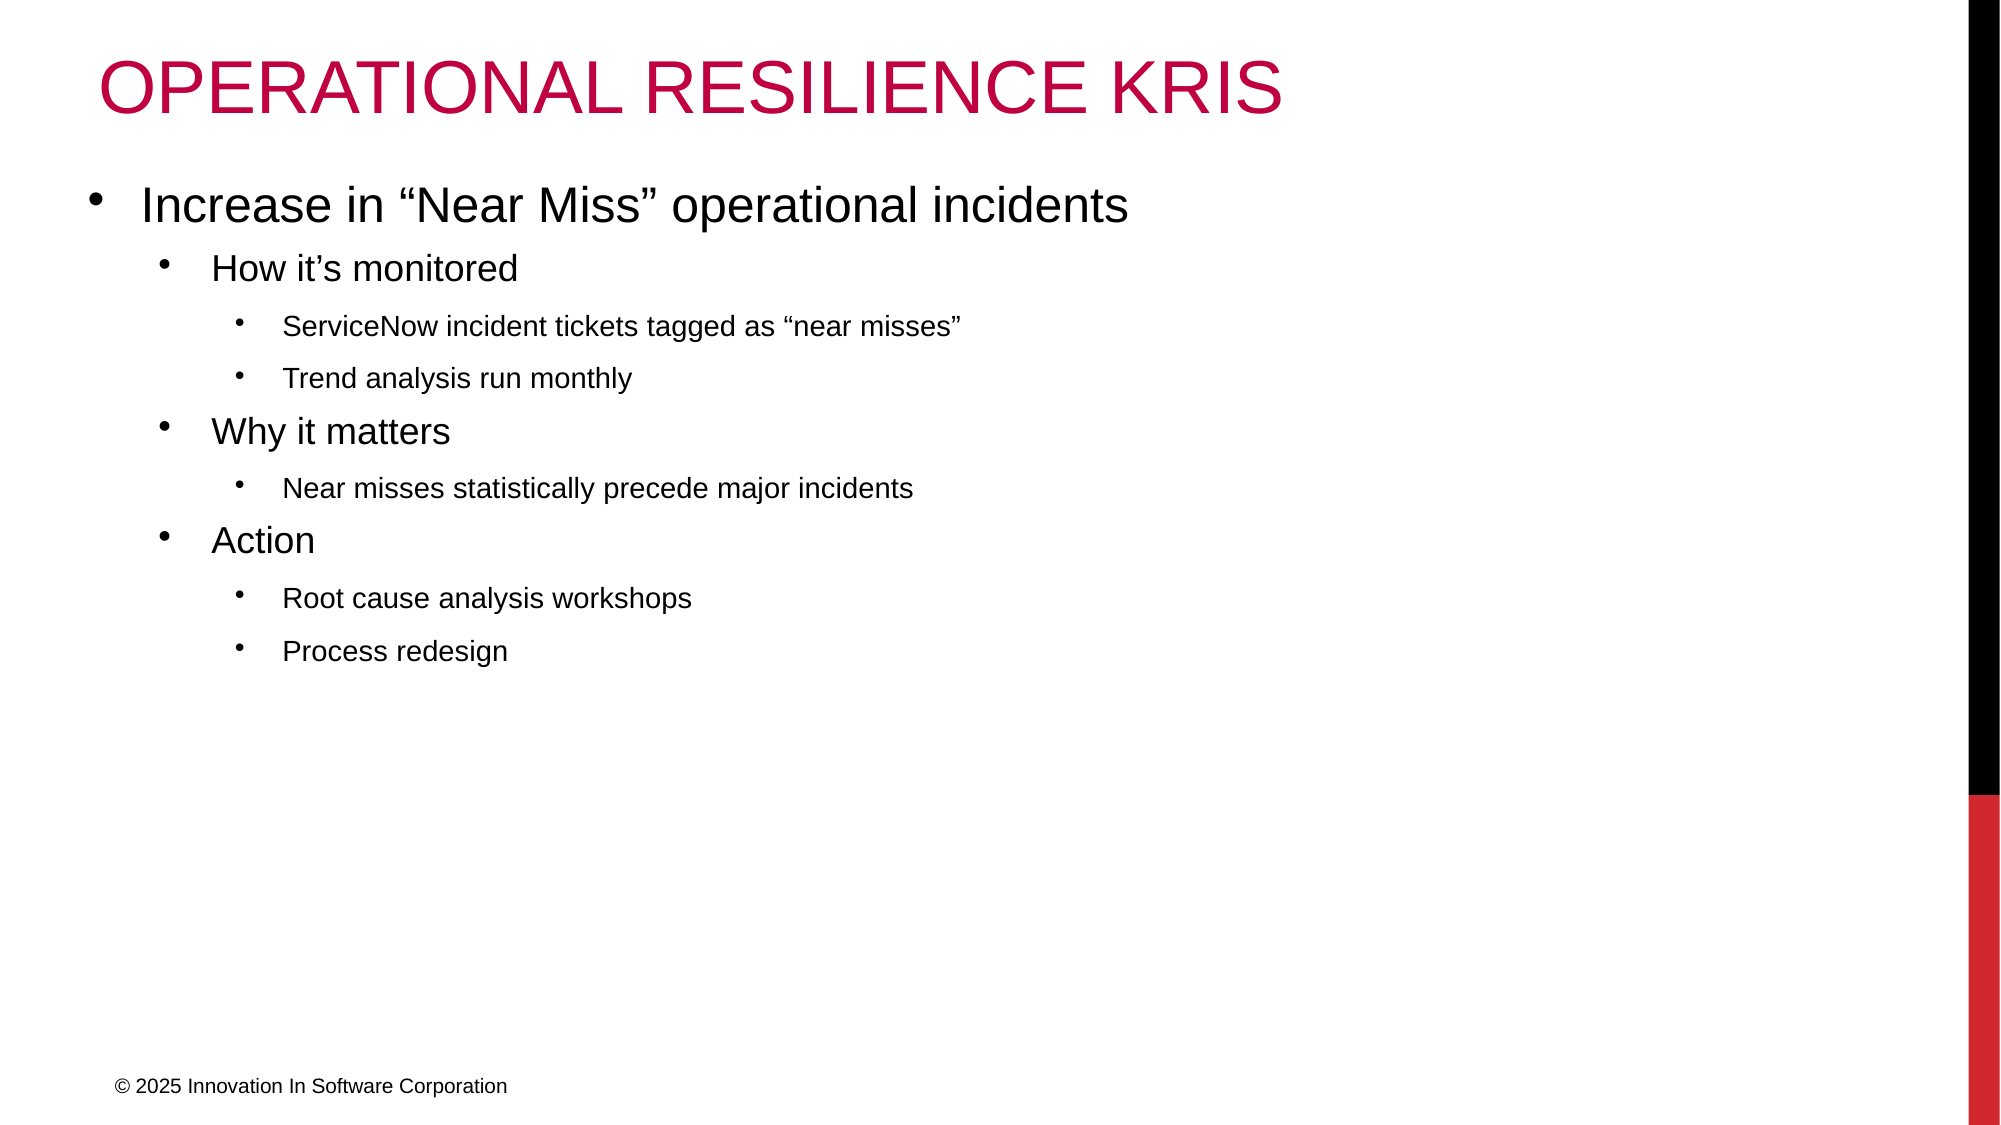

# Operational Resilience KRIs
Increase in “Near Miss” operational incidents
How it’s monitored
ServiceNow incident tickets tagged as “near misses”
Trend analysis run monthly
Why it matters
Near misses statistically precede major incidents
Action
Root cause analysis workshops
Process redesign
© 2025 Innovation In Software Corporation